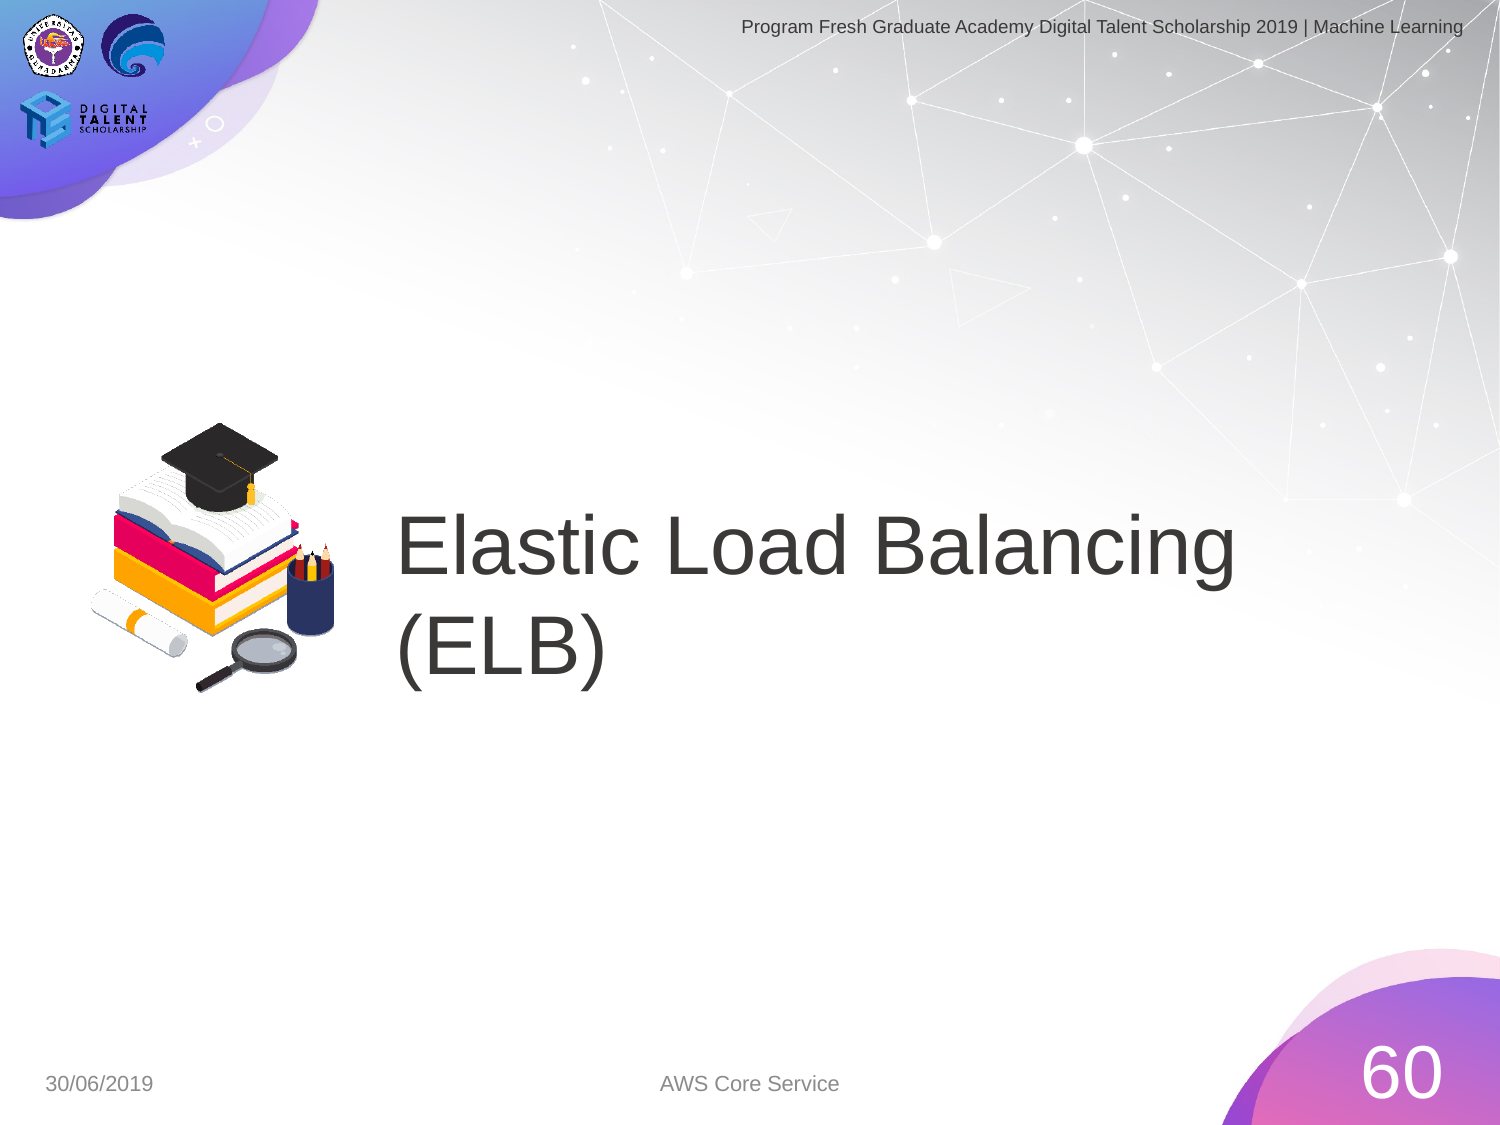

# Elastic Load Balancing (ELB)
60
30/06/2019
AWS Core Service